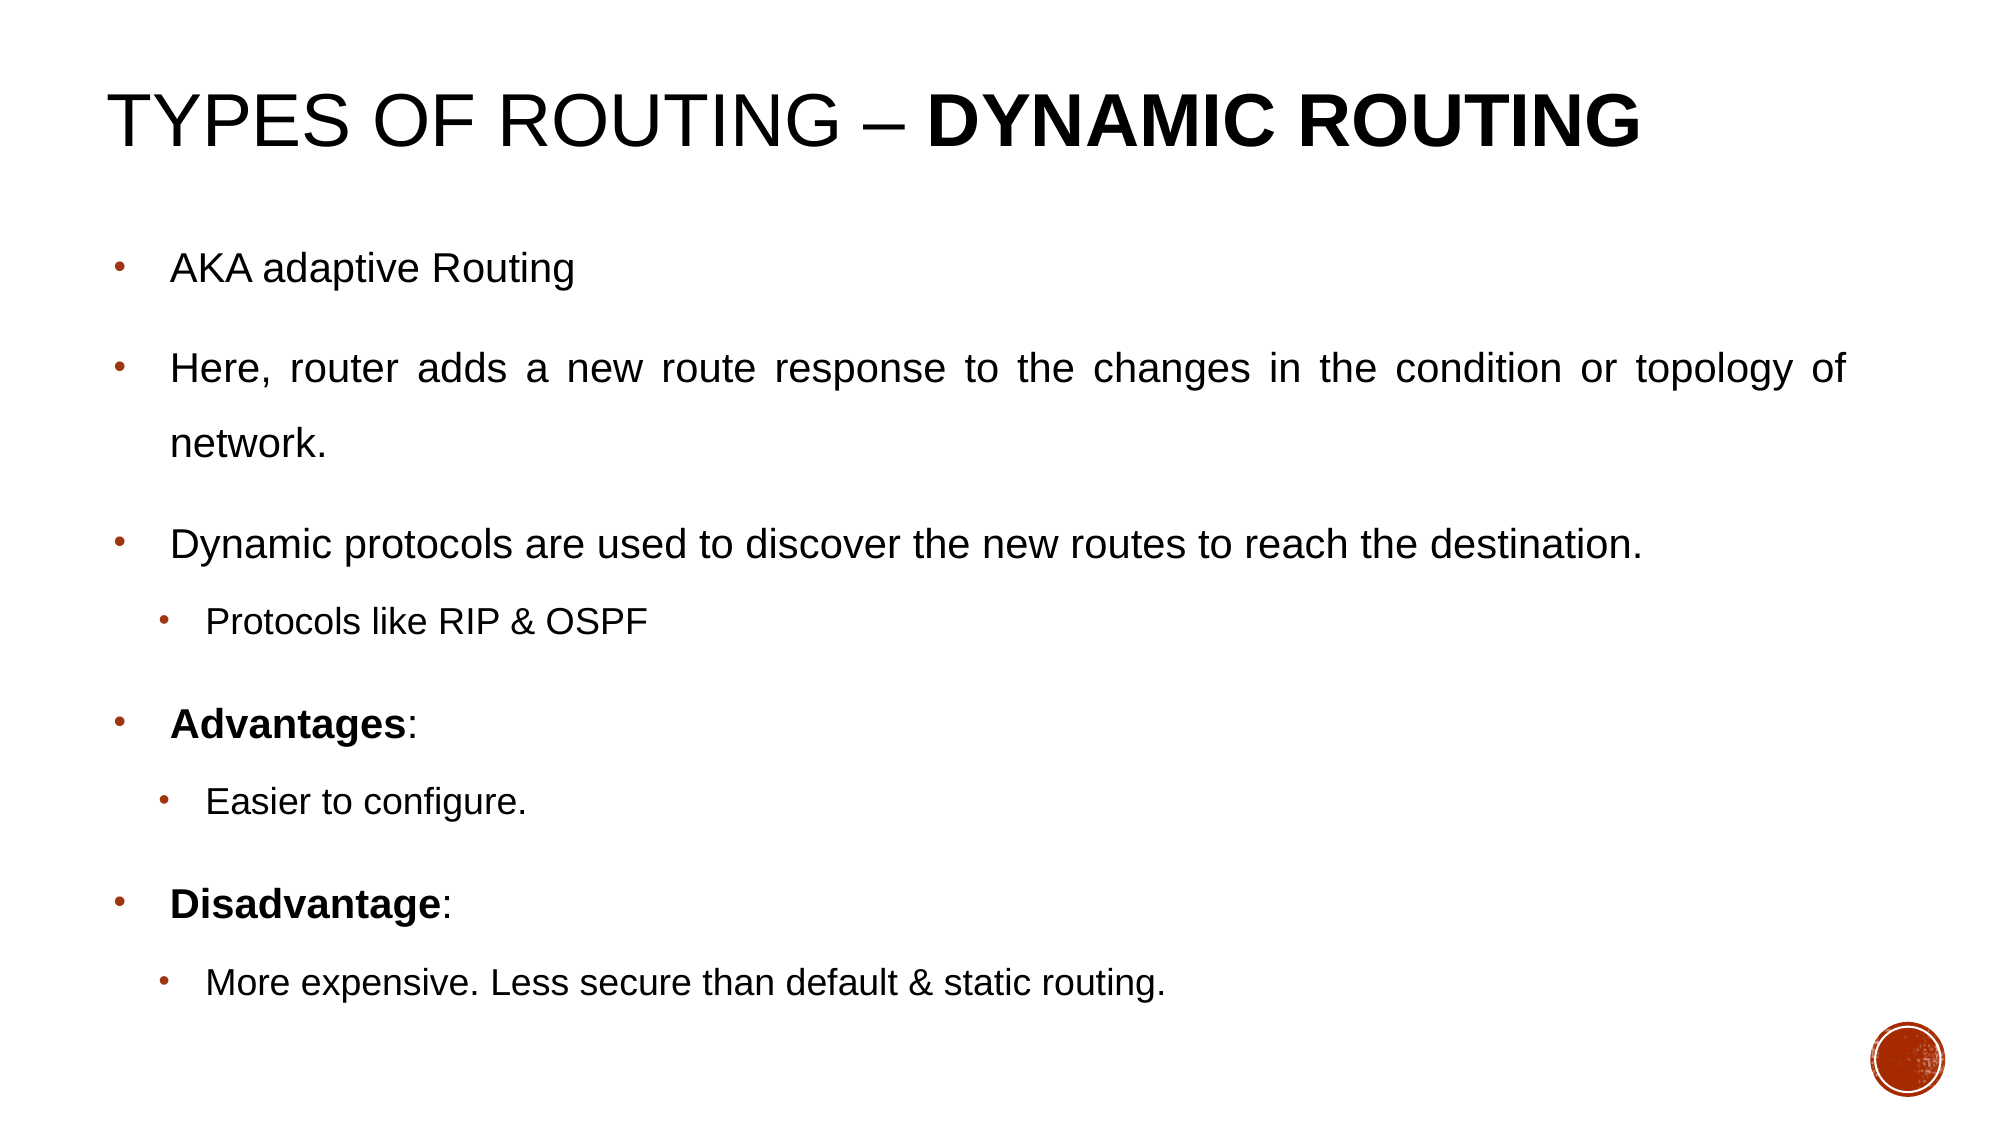

# Types of Routing – Dynamic Routing
AKA adaptive Routing
Here, router adds a new route response to the changes in the condition or topology of network.
Dynamic protocols are used to discover the new routes to reach the destination.
Protocols like RIP & OSPF
Advantages:
Easier to configure.
Disadvantage:
More expensive. Less secure than default & static routing.